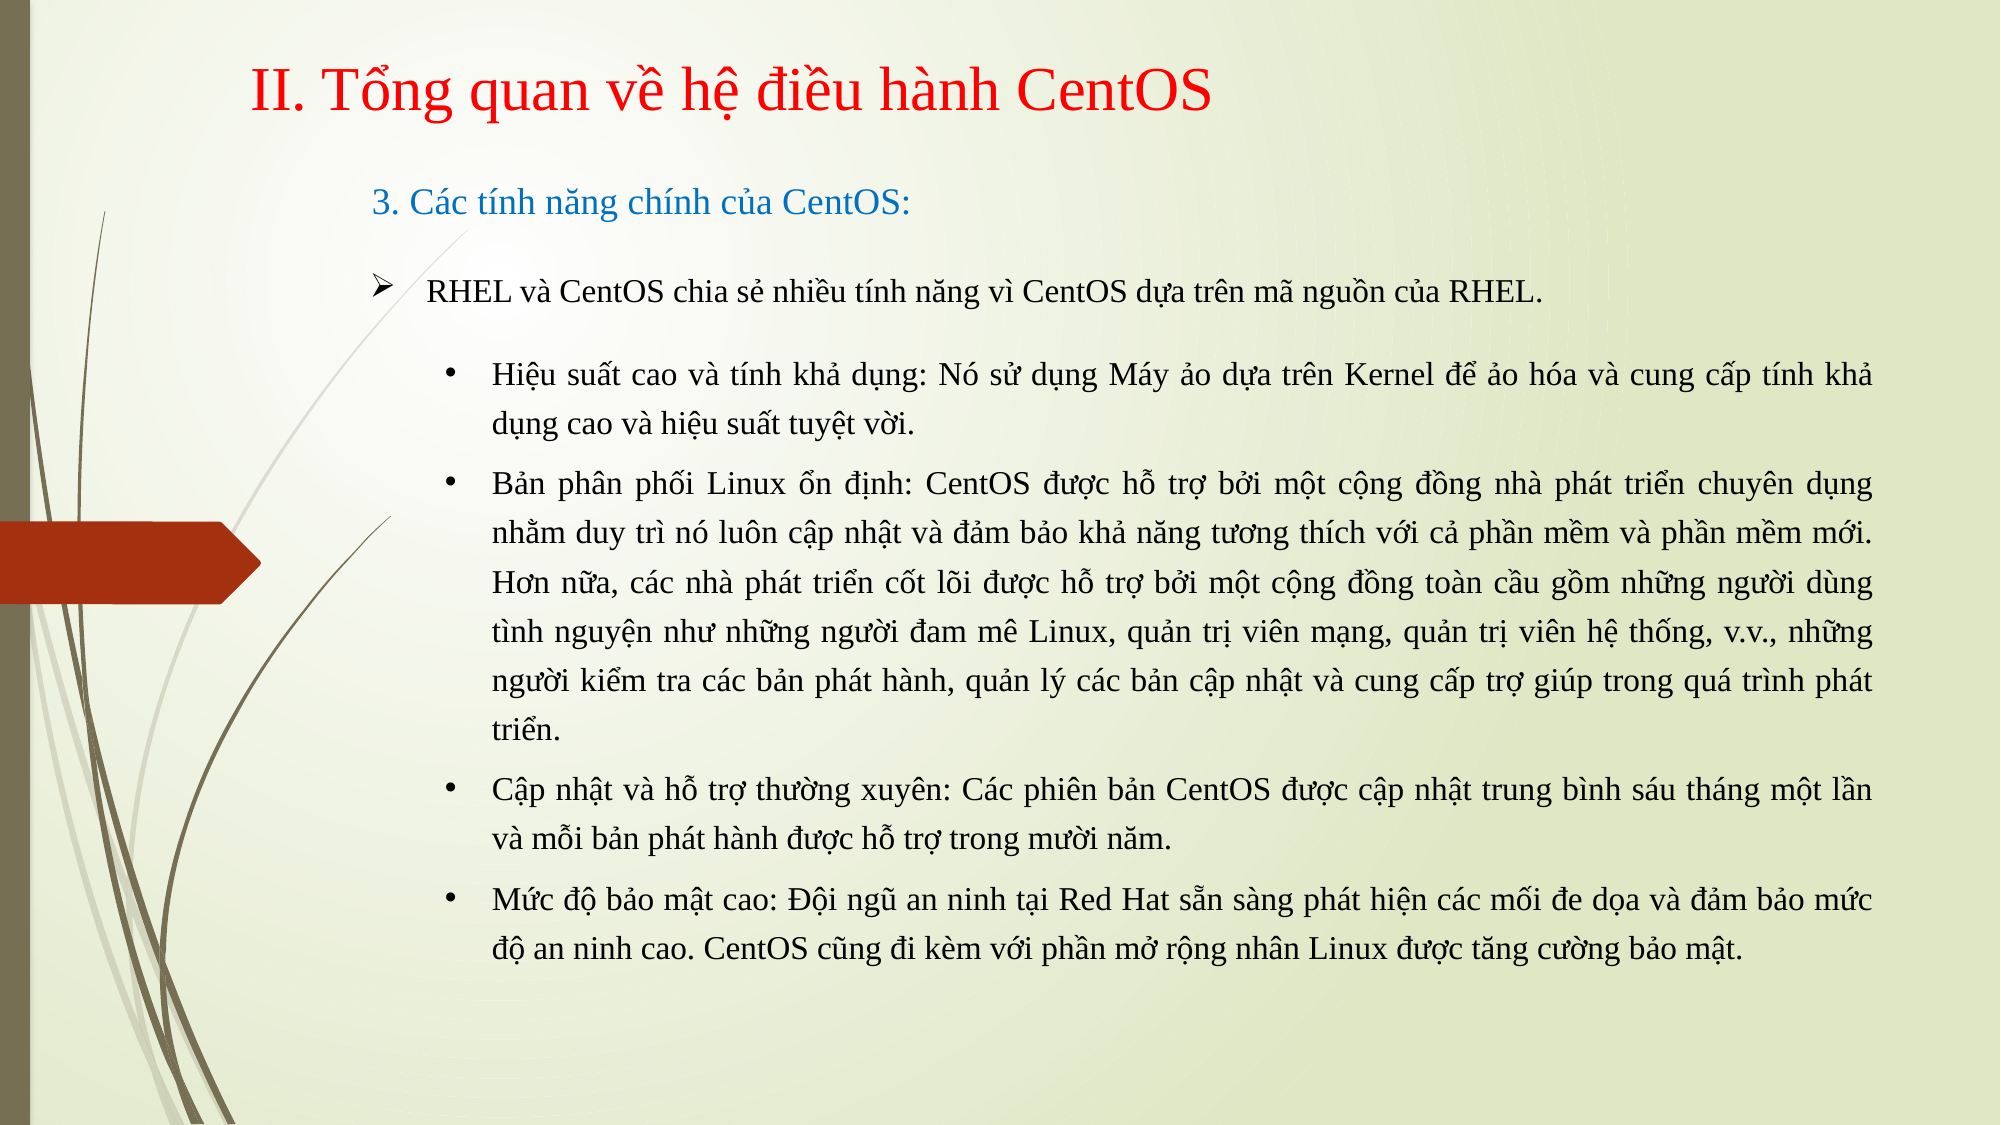

# II. Tổng quan về hệ điều hành CentOS
3. Các tính năng chính của CentOS:
RHEL và CentOS chia sẻ nhiều tính năng vì CentOS dựa trên mã nguồn của RHEL.
Hiệu suất cao và tính khả dụng: Nó sử dụng Máy ảo dựa trên Kernel để ảo hóa và cung cấp tính khả dụng cao và hiệu suất tuyệt vời.
Bản phân phối Linux ổn định: CentOS được hỗ trợ bởi một cộng đồng nhà phát triển chuyên dụng nhằm duy trì nó luôn cập nhật và đảm bảo khả năng tương thích với cả phần mềm và phần mềm mới. Hơn nữa, các nhà phát triển cốt lõi được hỗ trợ bởi một cộng đồng toàn cầu gồm những người dùng tình nguyện như những người đam mê Linux, quản trị viên mạng, quản trị viên hệ thống, v.v., những người kiểm tra các bản phát hành, quản lý các bản cập nhật và cung cấp trợ giúp trong quá trình phát triển.
Cập nhật và hỗ trợ thường xuyên: Các phiên bản CentOS được cập nhật trung bình sáu tháng một lần và mỗi bản phát hành được hỗ trợ trong mười năm.
Mức độ bảo mật cao: Đội ngũ an ninh tại Red Hat sẵn sàng phát hiện các mối đe dọa và đảm bảo mức độ an ninh cao. CentOS cũng đi kèm với phần mở rộng nhân Linux được tăng cường bảo mật.